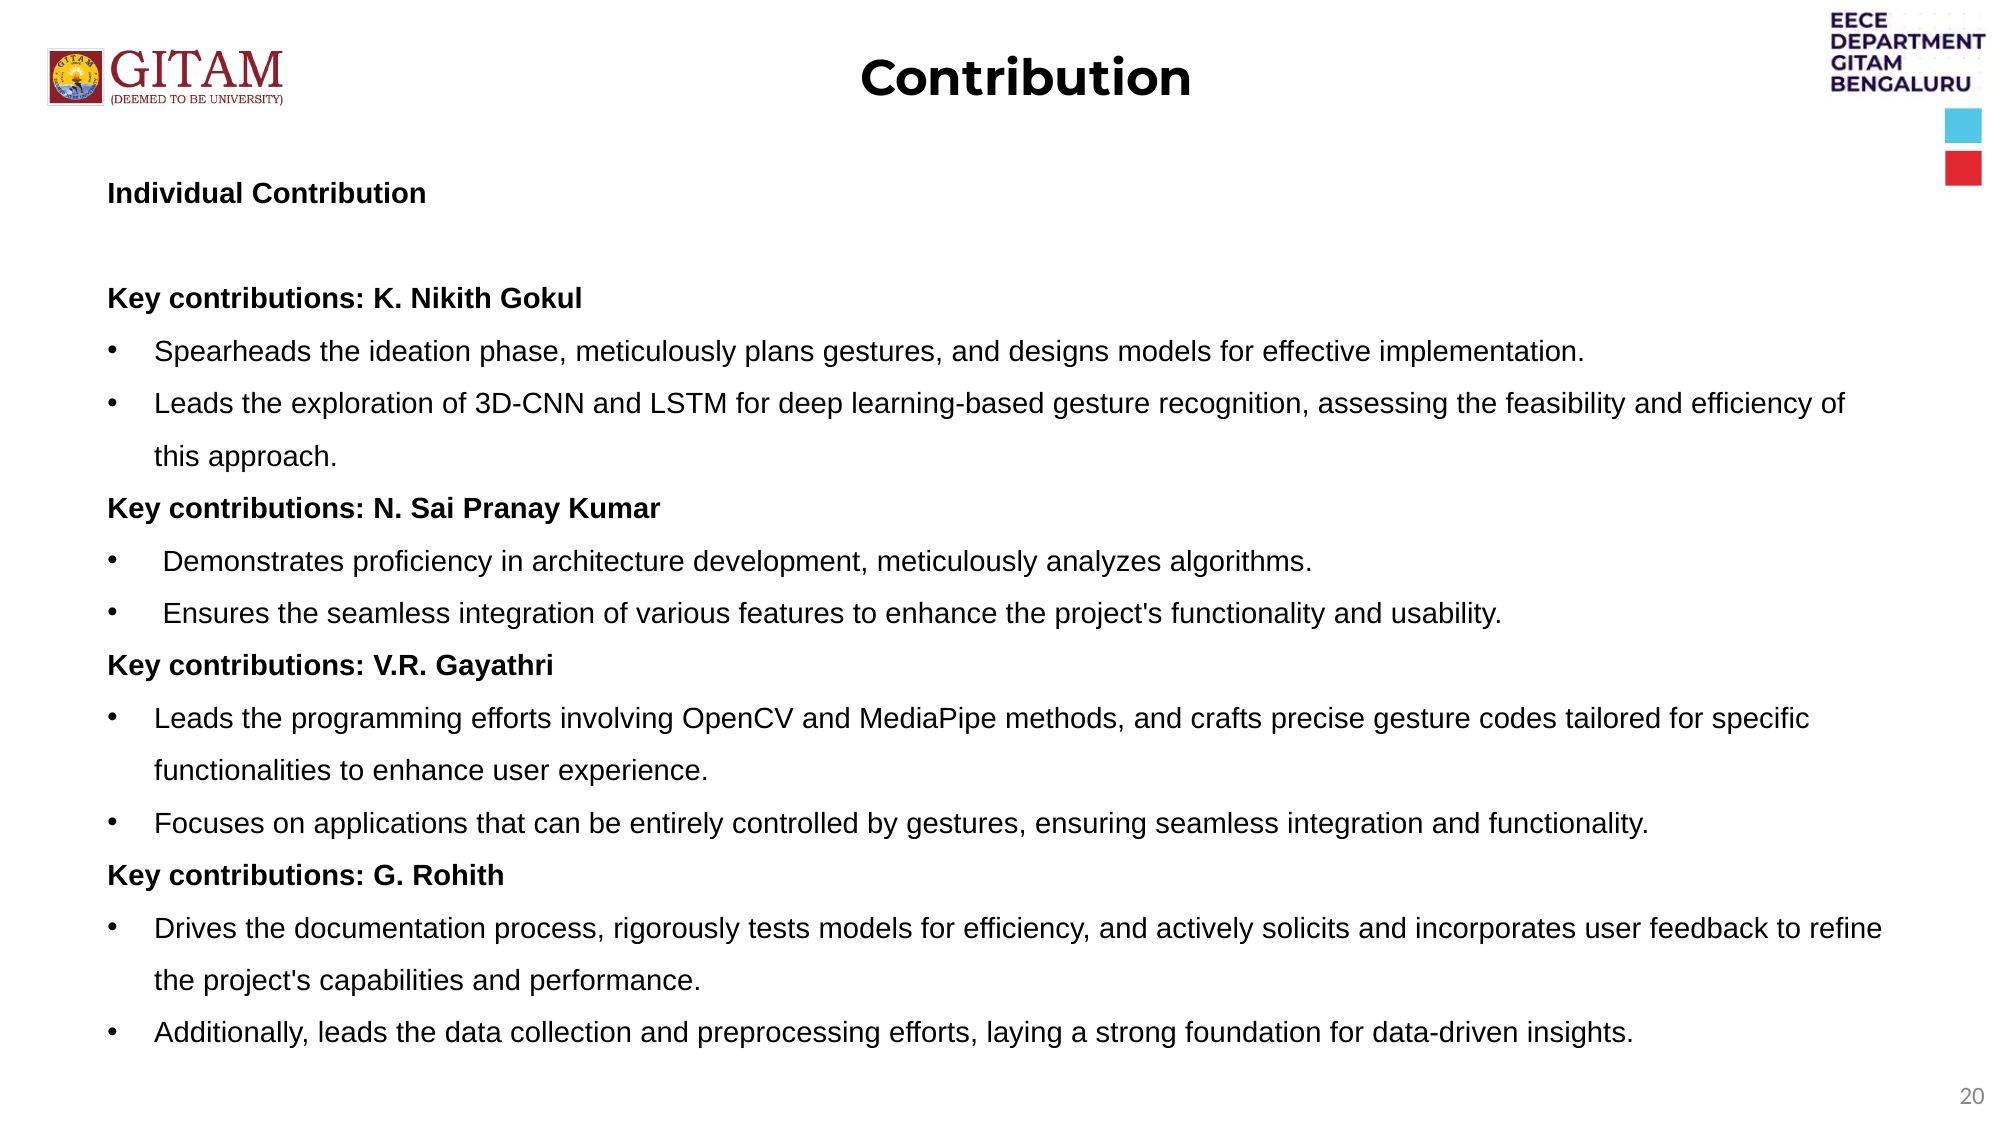

Contribution
Individual Contribution

Key contributions: K. Nikith Gokul
Spearheads the ideation phase, meticulously plans gestures, and designs models for effective implementation.
Leads the exploration of 3D-CNN and LSTM for deep learning-based gesture recognition, assessing the feasibility and efficiency of this approach.
Key contributions: N. Sai Pranay Kumar
 Demonstrates proficiency in architecture development, meticulously analyzes algorithms.
 Ensures the seamless integration of various features to enhance the project's functionality and usability.
Key contributions: V.R. Gayathri
Leads the programming efforts involving OpenCV and MediaPipe methods, and crafts precise gesture codes tailored for specific functionalities to enhance user experience.
Focuses on applications that can be entirely controlled by gestures, ensuring seamless integration and functionality.
Key contributions: G. Rohith
Drives the documentation process, rigorously tests models for efficiency, and actively solicits and incorporates user feedback to refine the project's capabilities and performance.
Additionally, leads the data collection and preprocessing efforts, laying a strong foundation for data-driven insights.
20